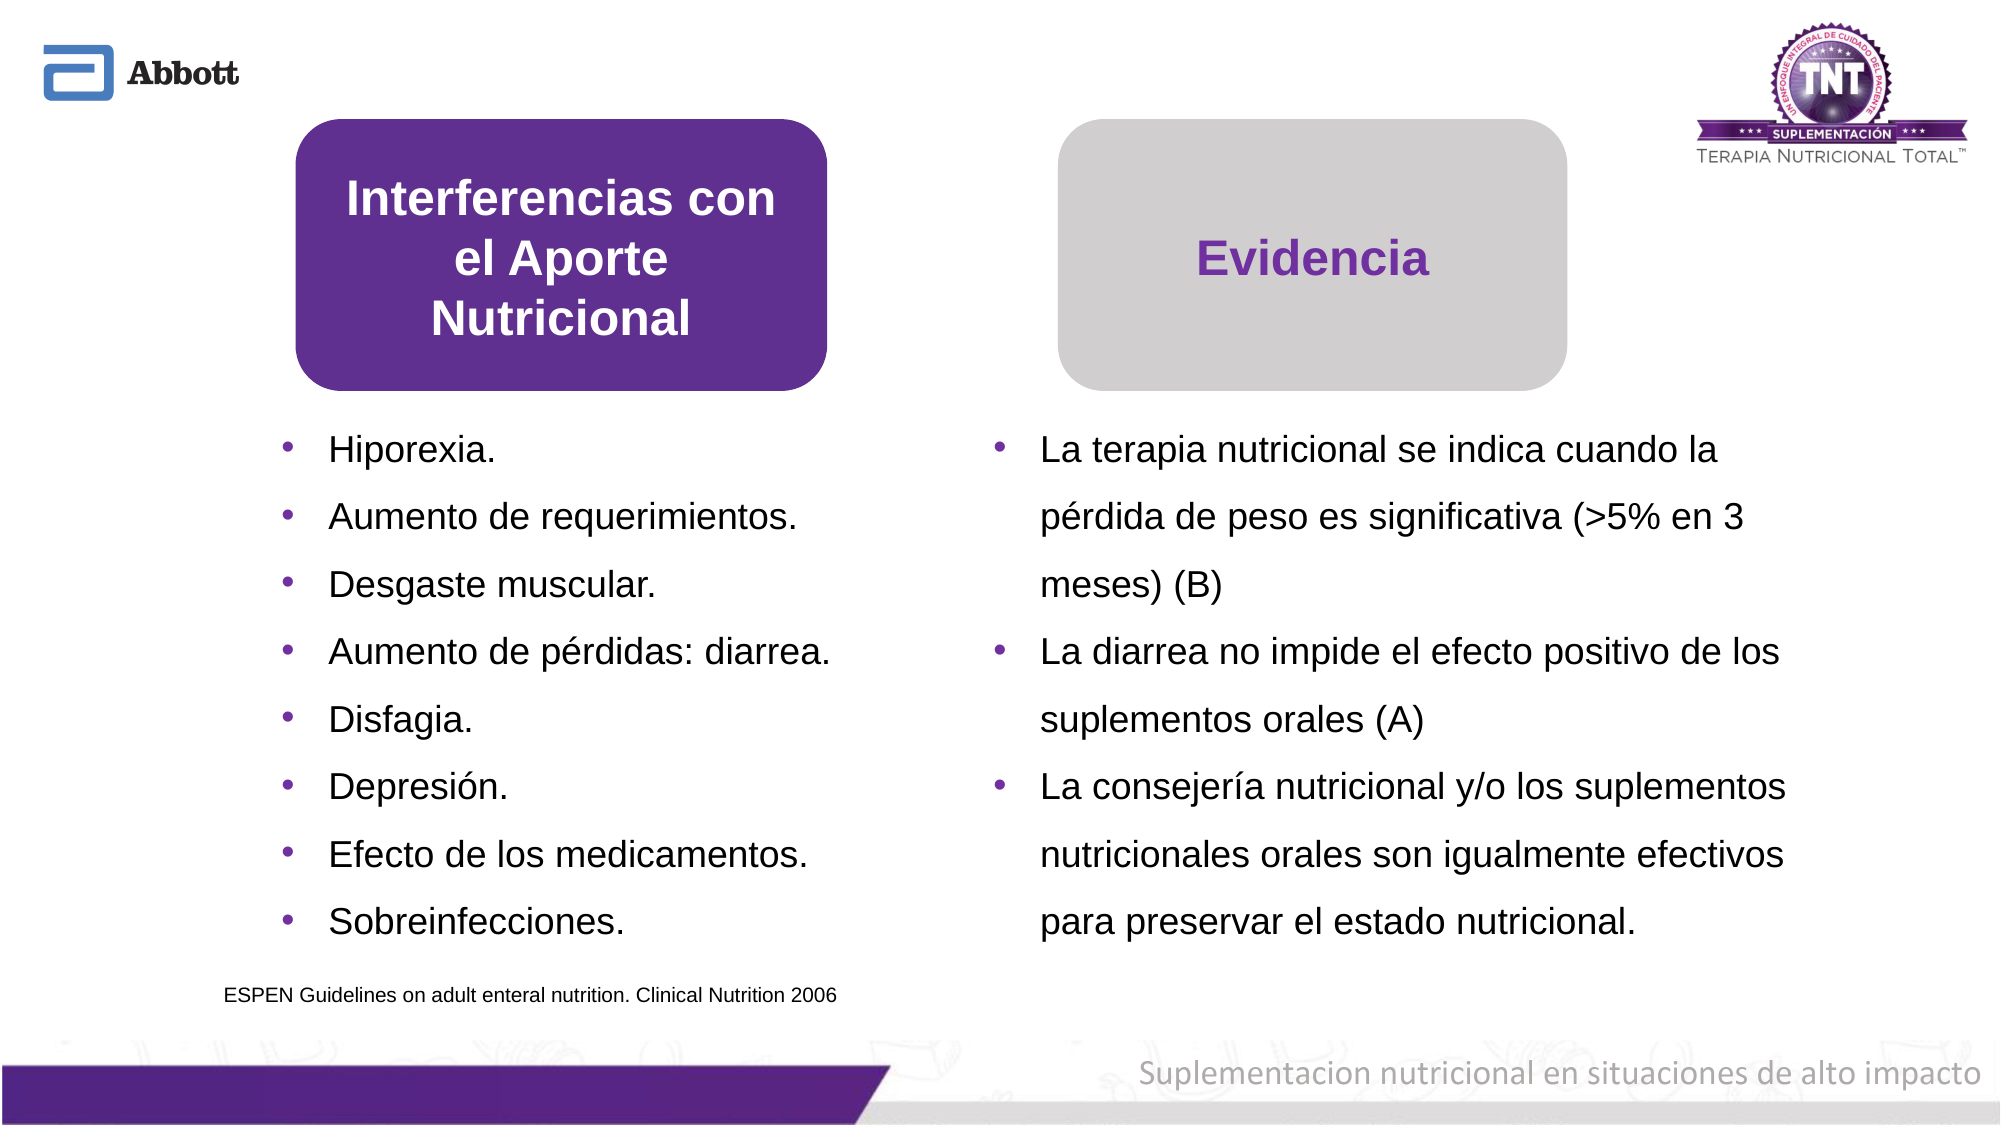

Interferencias con el Aporte Nutricional
Evidencia
Hiporexia.
Aumento de requerimientos.
Desgaste muscular.
Aumento de pérdidas: diarrea.
Disfagia.
Depresión.
Efecto de los medicamentos.
Sobreinfecciones.
La terapia nutricional se indica cuando la pérdida de peso es significativa (>5% en 3 meses) (B)
La diarrea no impide el efecto positivo de los suplementos orales (A)
La consejería nutricional y/o los suplementos nutricionales orales son igualmente efectivos para preservar el estado nutricional.
ESPEN Guidelines on adult enteral nutrition. Clinical Nutrition 2006